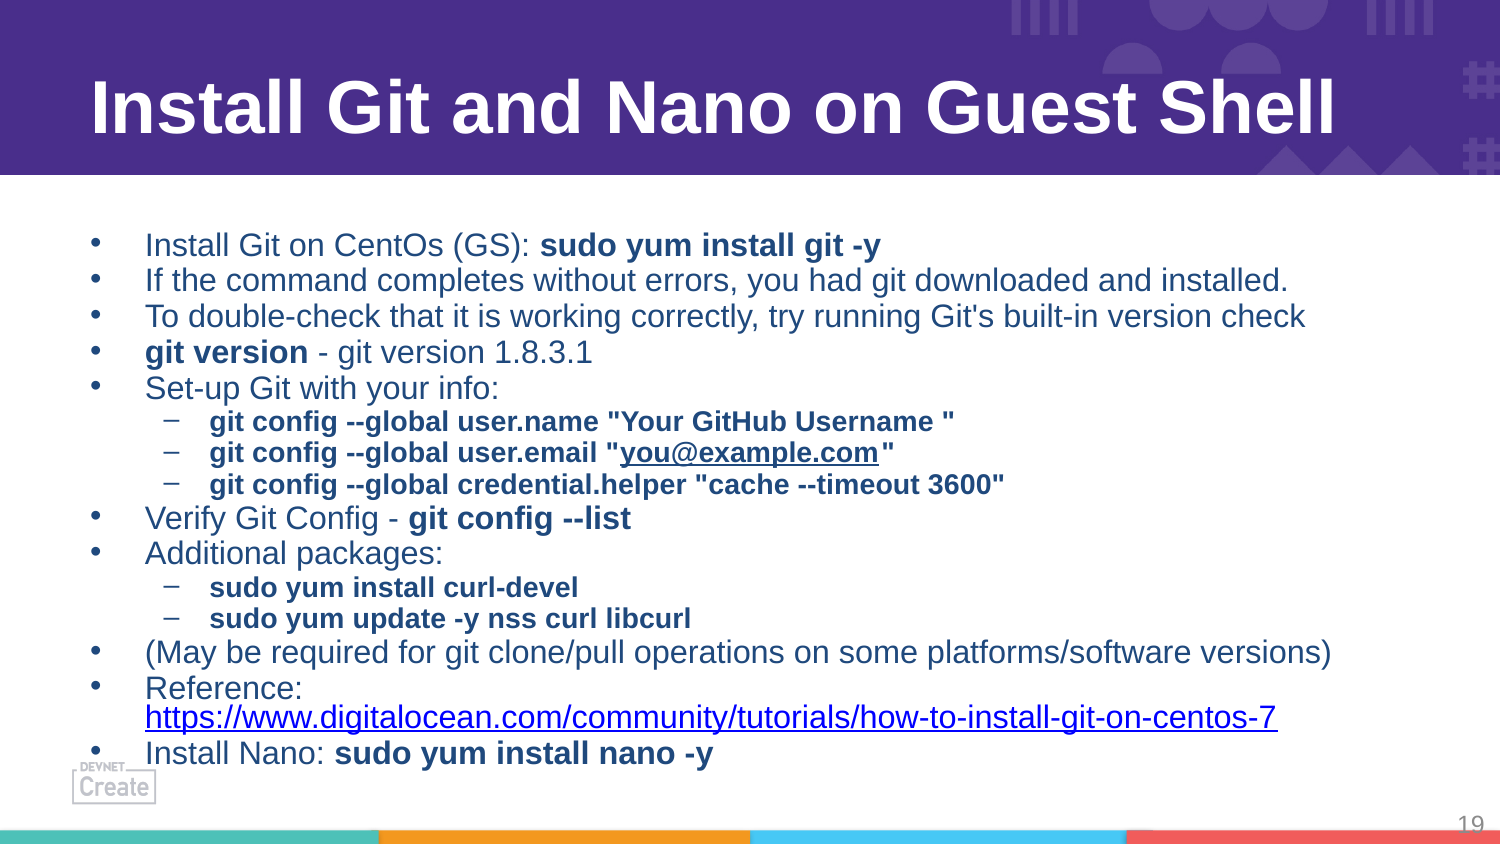

# Install Git and Nano on Guest Shell
Install Git on CentOs (GS): sudo yum install git -y
If the command completes without errors, you had git downloaded and installed.
To double-check that it is working correctly, try running Git's built-in version check
git version - git version 1.8.3.1
Set-up Git with your info:
git config --global user.name "Your GitHub Username "
git config --global user.email "you@example.com"
git config --global credential.helper "cache --timeout 3600"
Verify Git Config - git config --list
Additional packages:
sudo yum install curl-devel
sudo yum update -y nss curl libcurl
(May be required for git clone/pull operations on some platforms/software versions)
Reference: https://www.digitalocean.com/community/tutorials/how-to-install-git-on-centos-7
Install Nano: sudo yum install nano -y
19